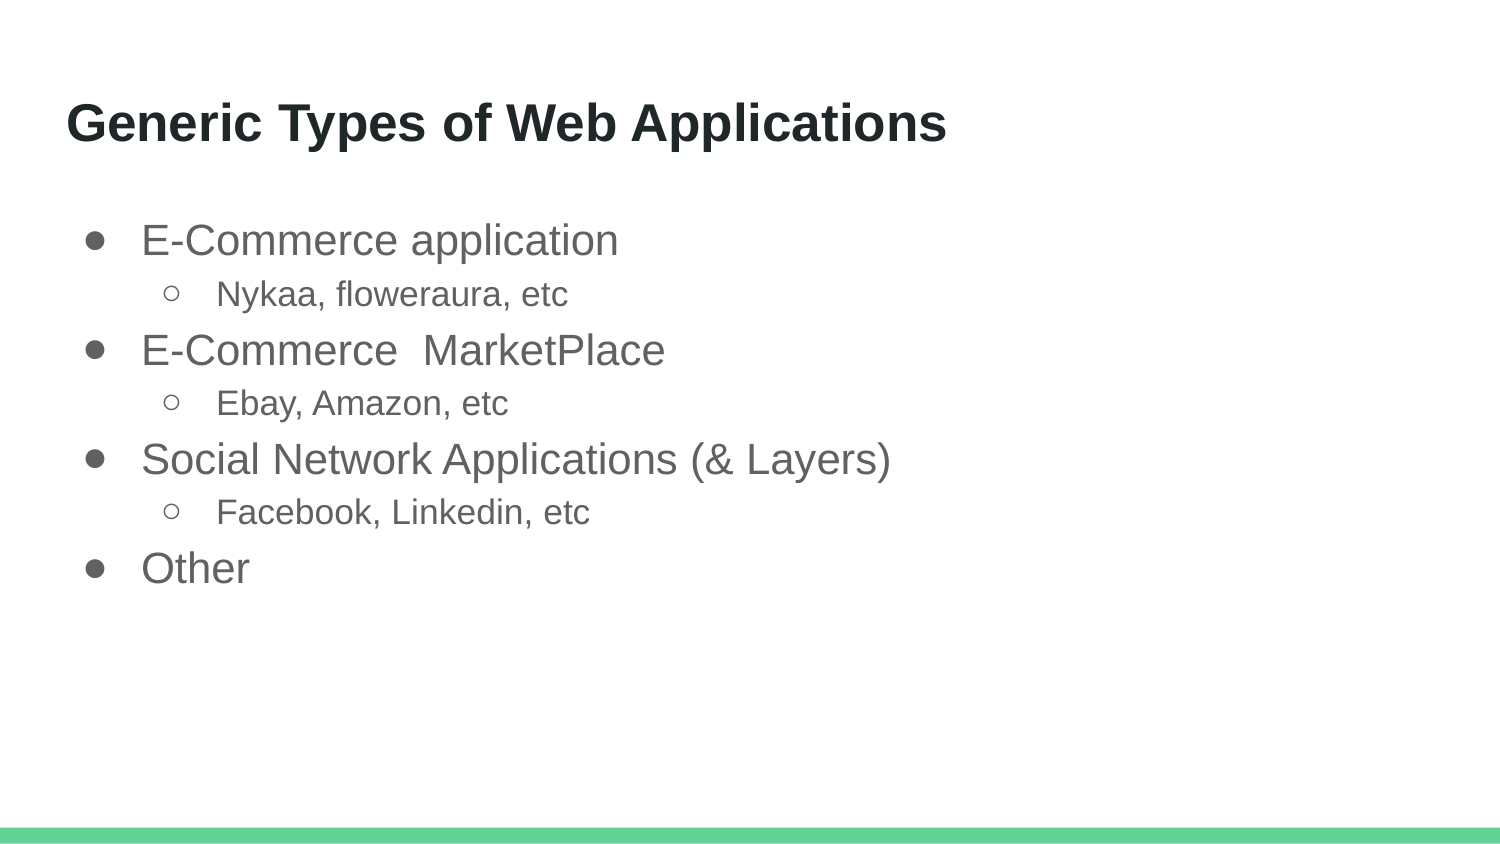

# Generic Types of Web Applications
E-Commerce application
Nykaa, floweraura, etc
E-Commerce  MarketPlace
Ebay, Amazon, etc
Social Network Applications (& Layers)
Facebook, Linkedin, etc
Other